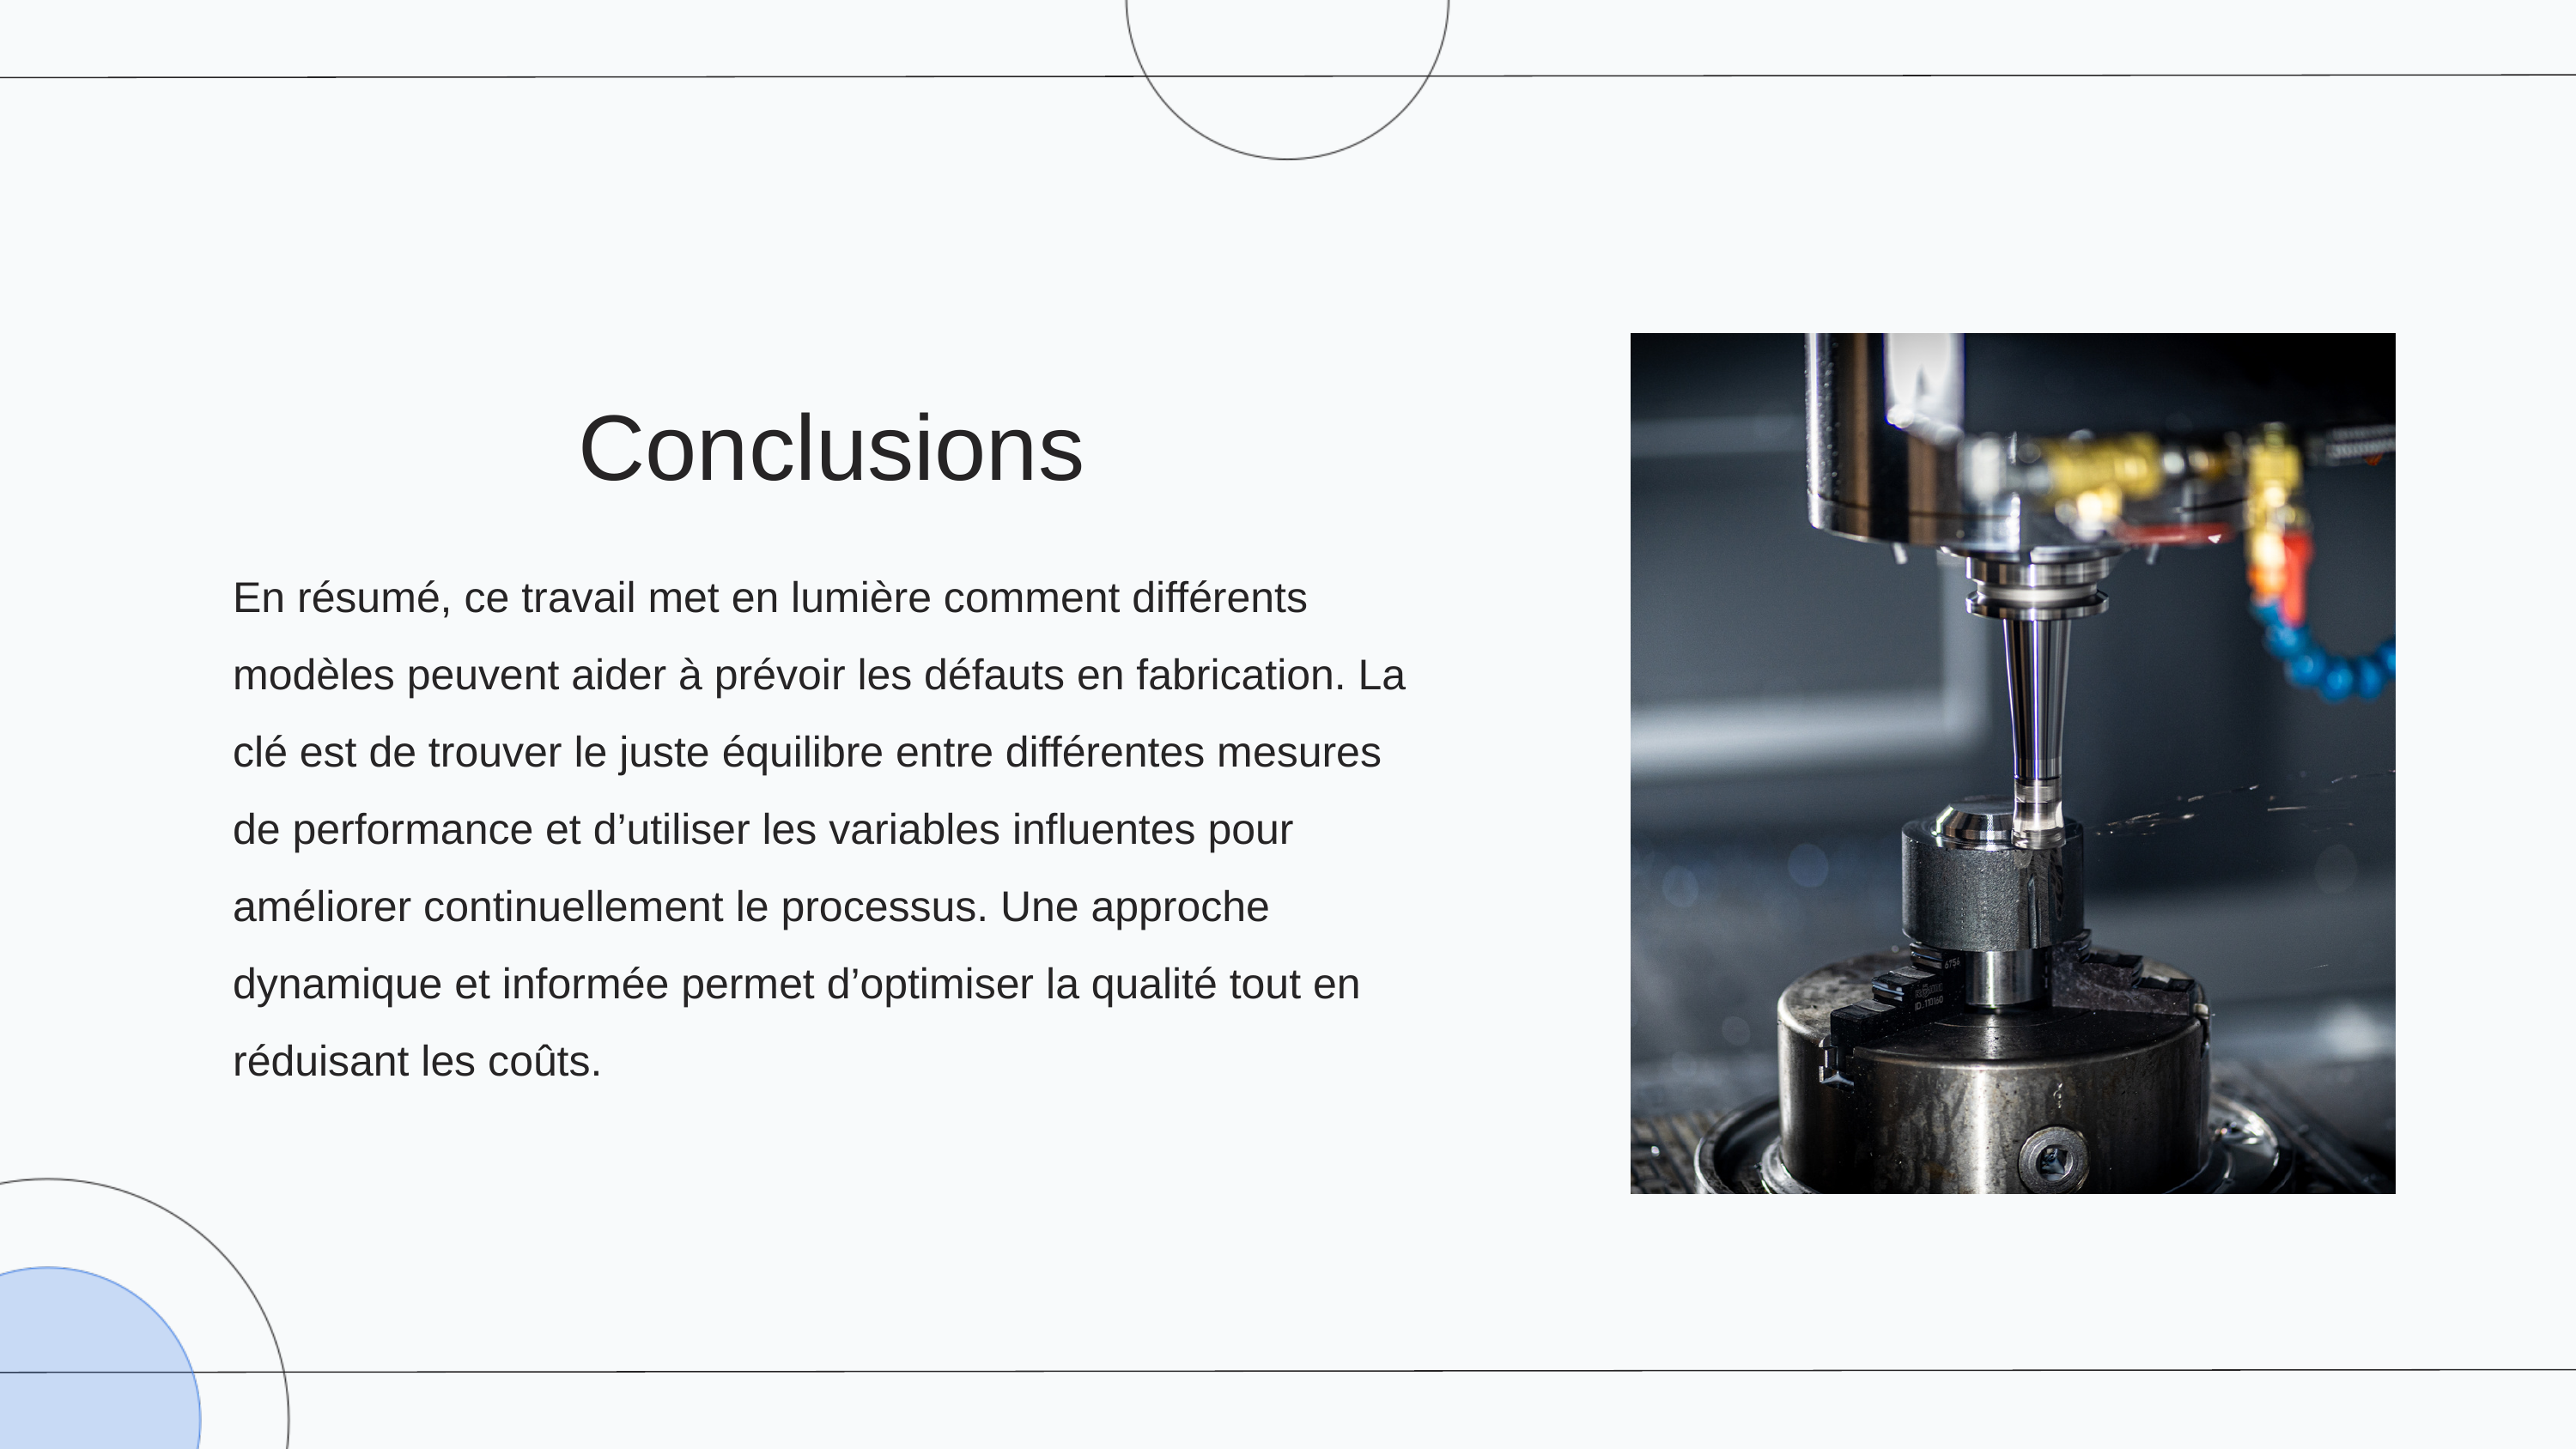

Conclusions

En résumé, ce travail met en lumière comment différents modèles peuvent aider à prévoir les défauts en fabrication. La clé est de trouver le juste équilibre entre différentes mesures de performance et d’utiliser les variables influentes pour améliorer continuellement le processus. Une approche dynamique et informée permet d’optimiser la qualité tout en réduisant les coûts.